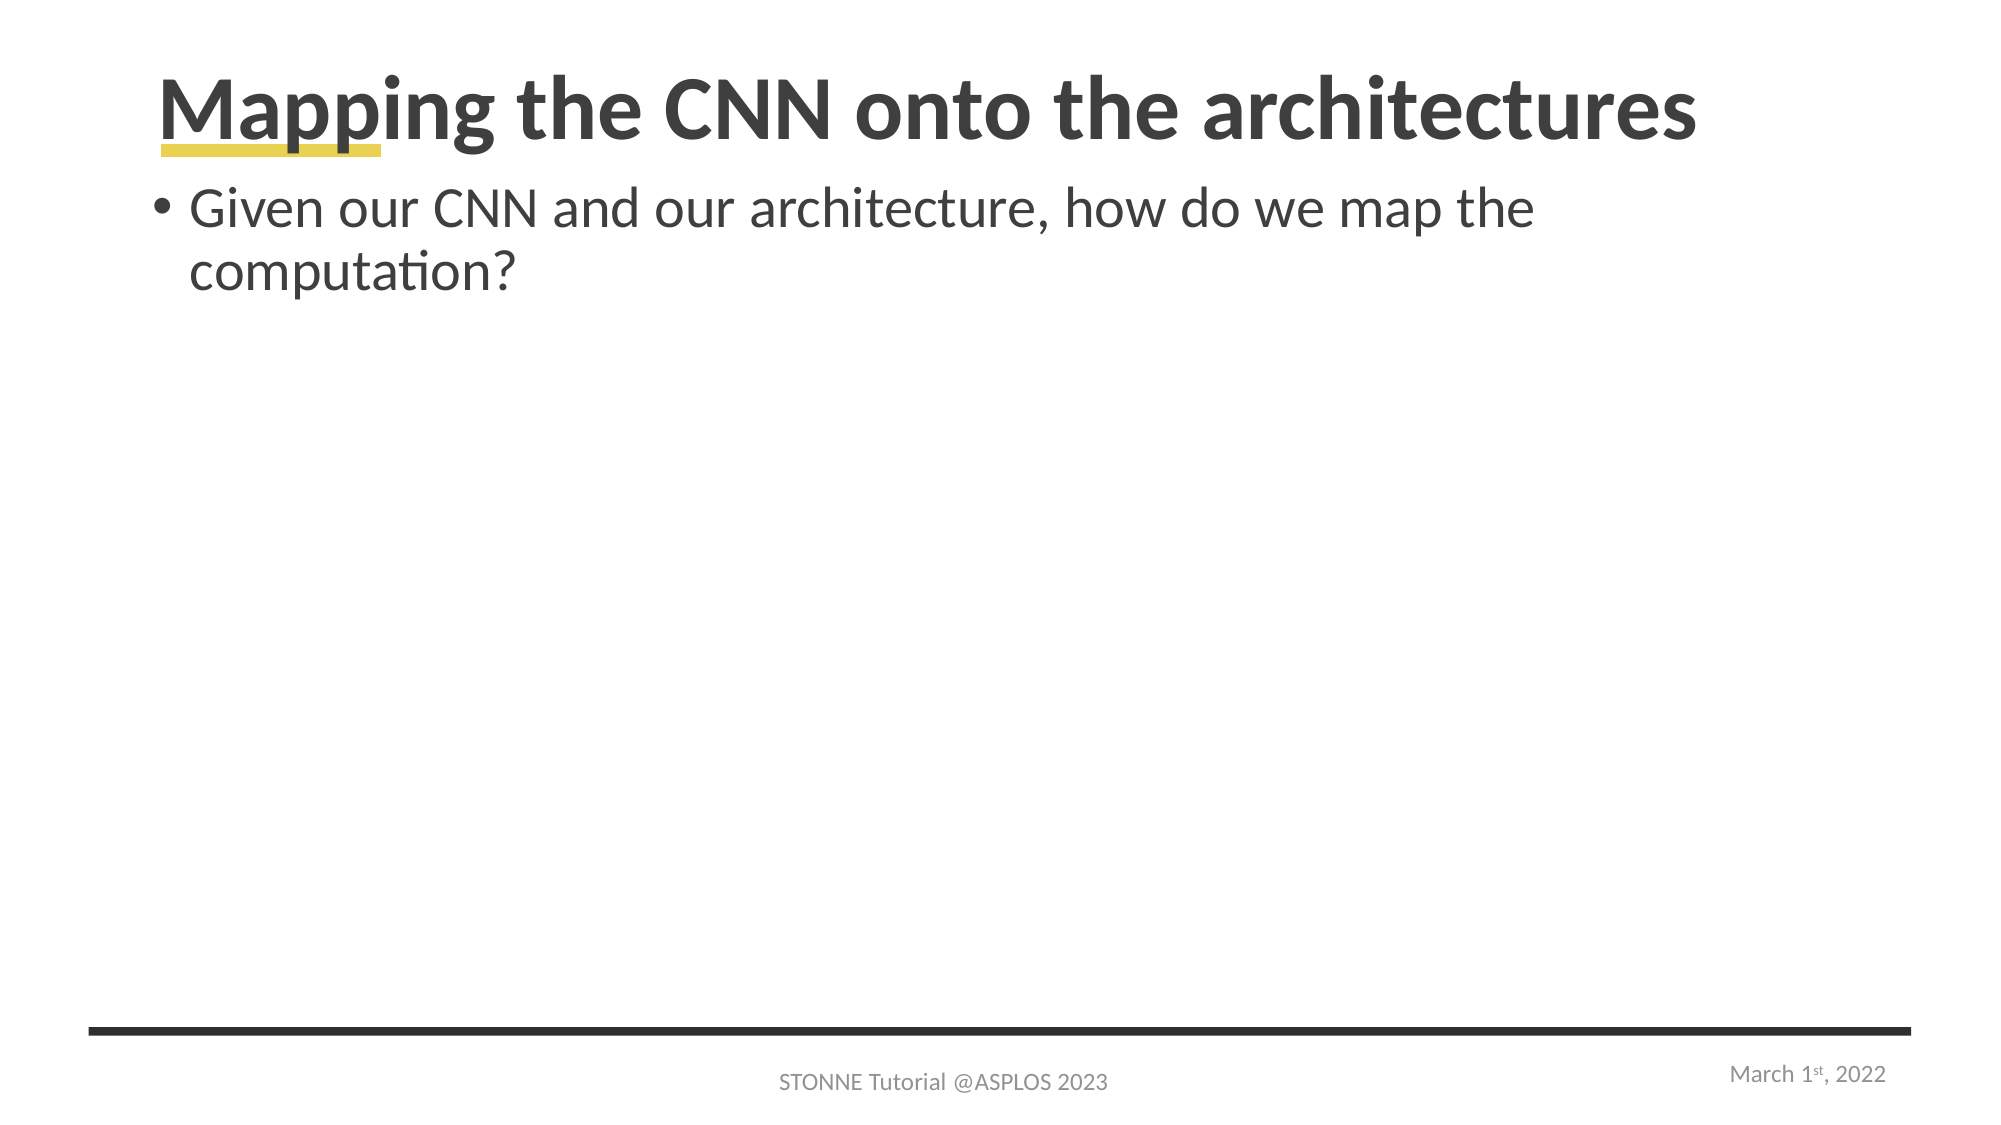

# Mapping the CNN onto the architectures
Given our CNN and our architecture, how do we map the computation?

March 1st, 2022
STONNE Tutorial @ASPLOS 2023